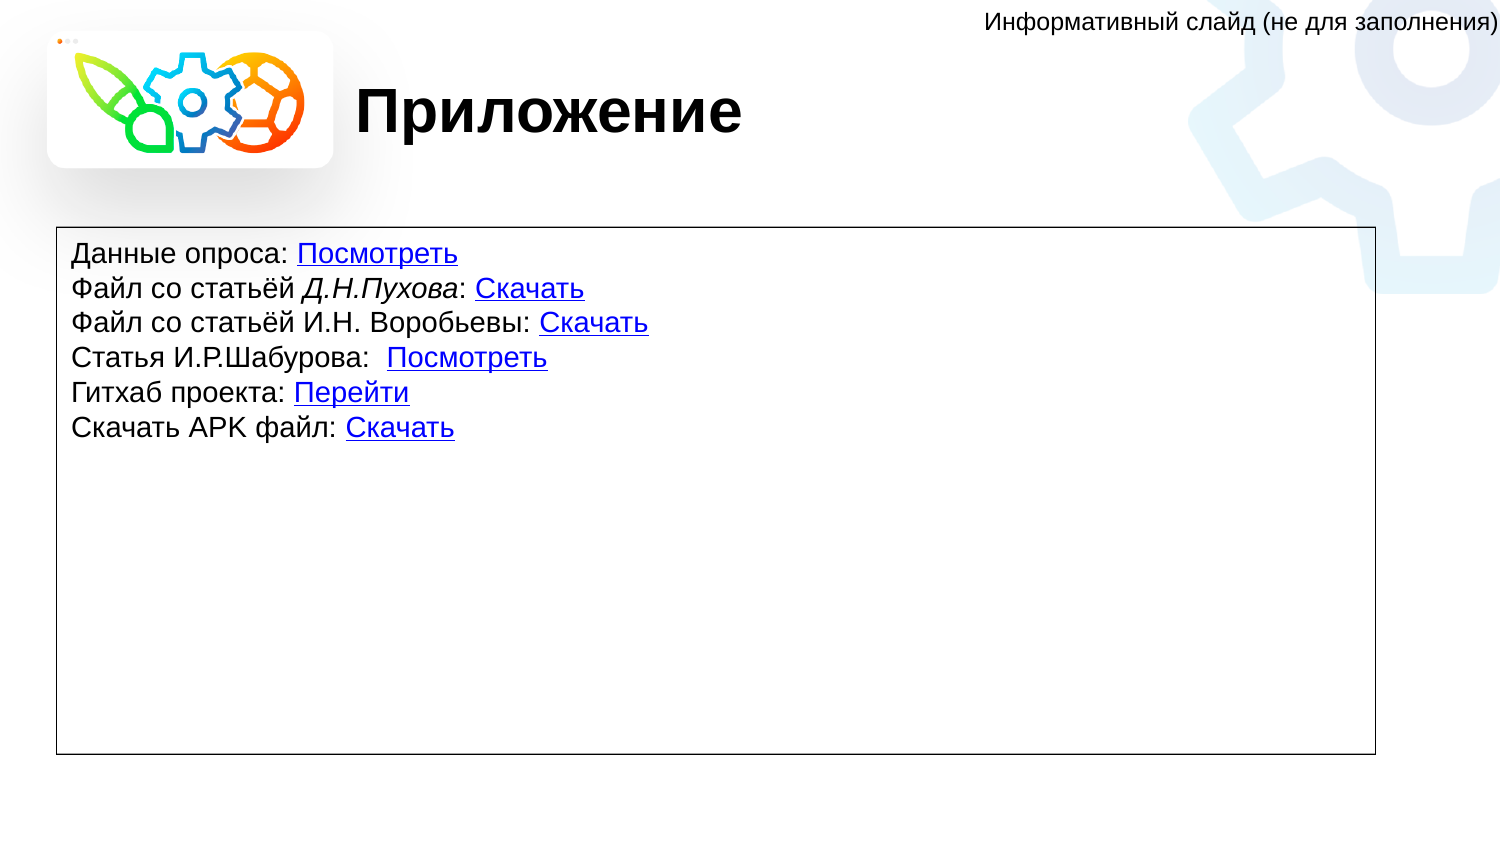

Информативный слайд (не для заполнения)
# Приложение
Данные опроса: Посмотреть
Файл со статьёй Д.Н.Пухова: Скачать
Файл со статьёй И.Н. Воробьевы: Скачать
Статья И.Р.Шабурова:  Посмотреть
Гитхаб проекта: Перейти
Скачать APK файл: Скачать